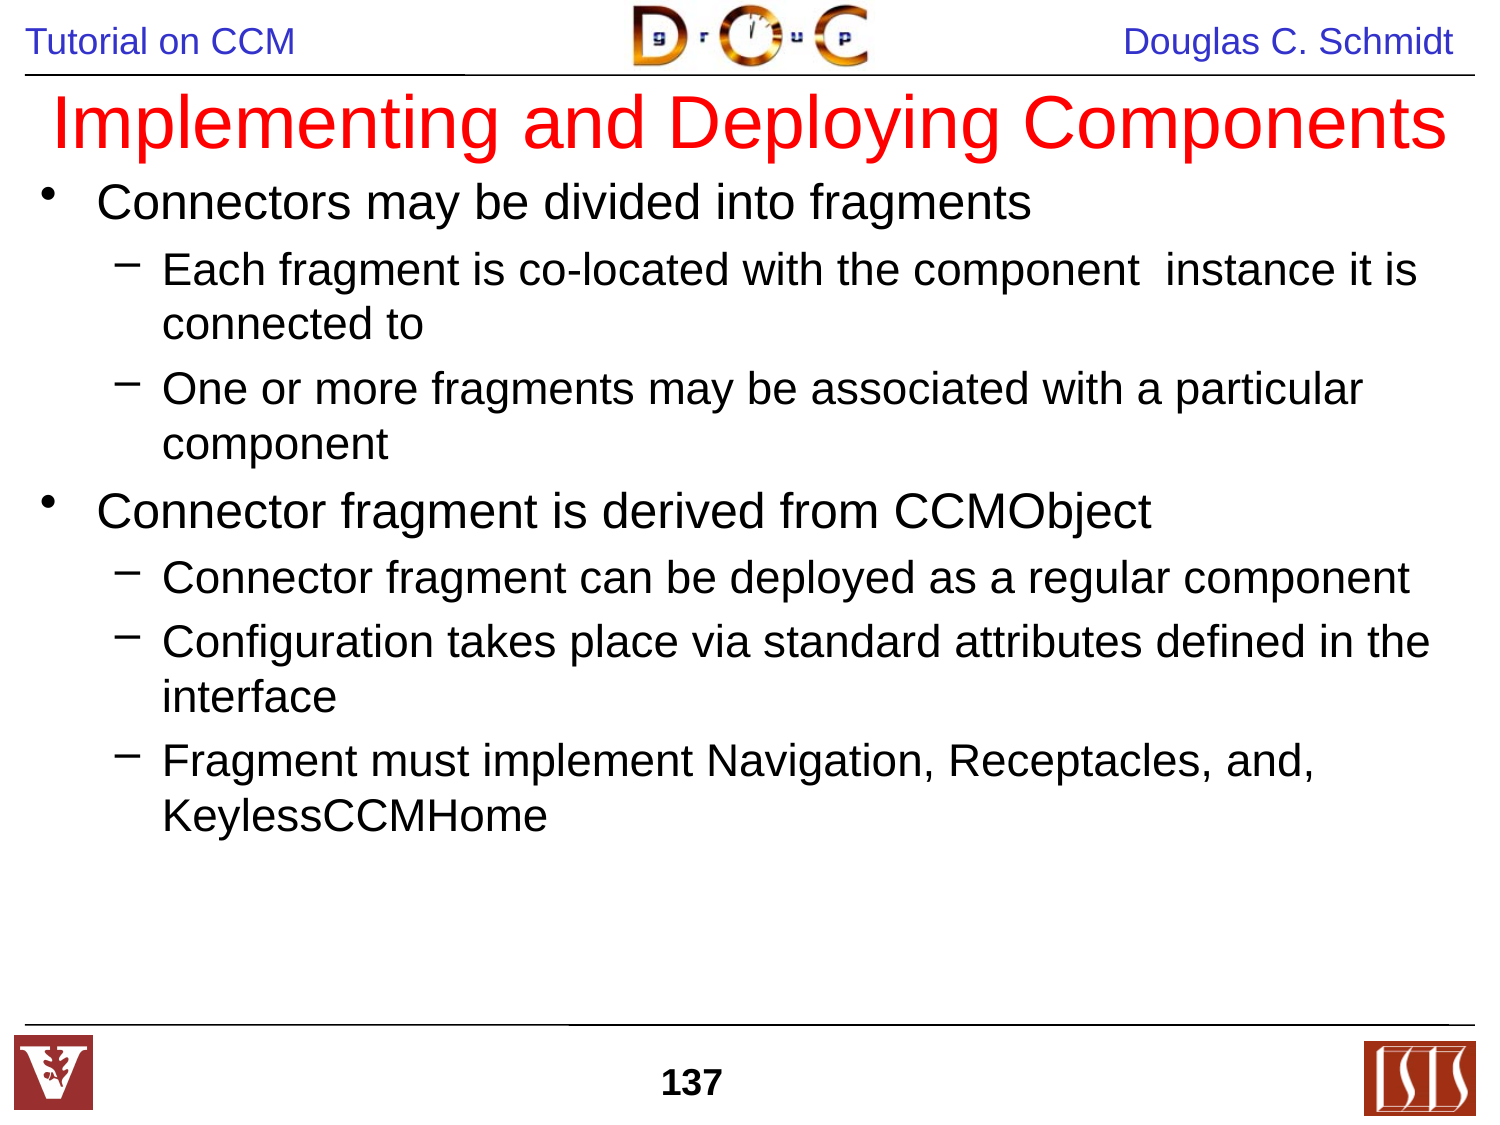

Implementing and Deploying Components
Connectors may be divided into fragments
Each fragment is co-located with the component  instance it is connected to
One or more fragments may be associated with a particular component
Connector fragment is derived from CCMObject
Connector fragment can be deployed as a regular component
Configuration takes place via standard attributes defined in the interface
Fragment must implement Navigation, Receptacles, and, KeylessCCMHome